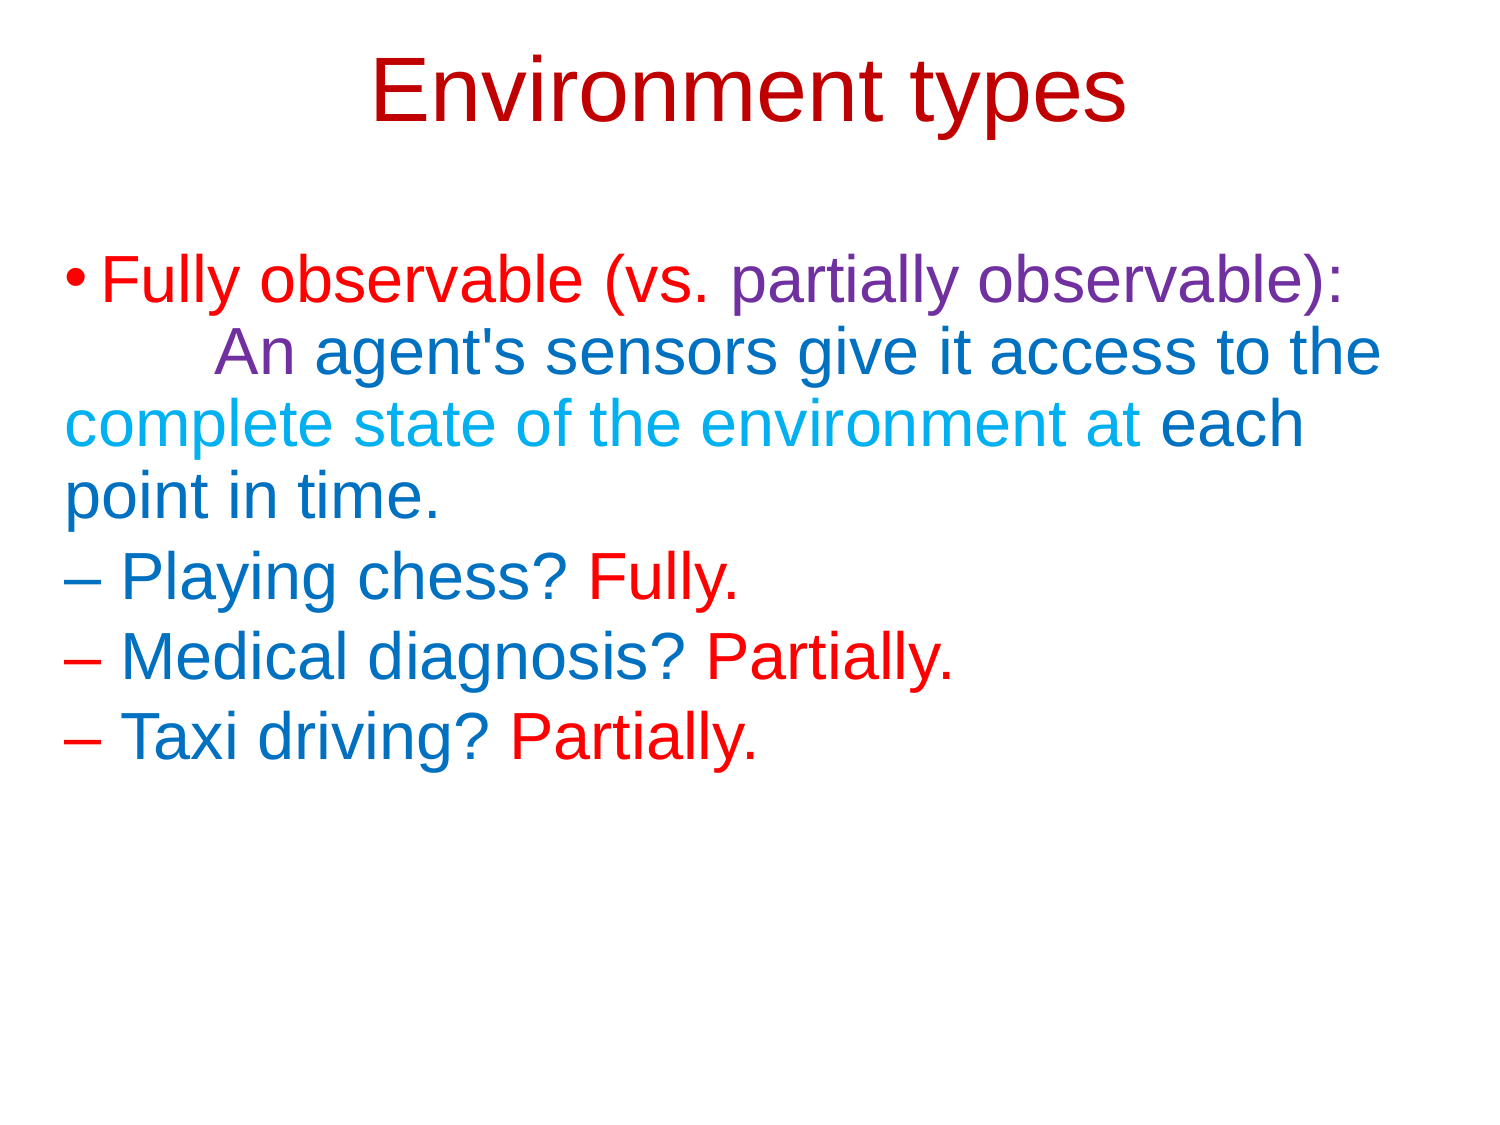

Environment types
Fully observable (vs. partially observable):
	An agent's sensors give it access to the complete state of the environment at each point in time.
– Playing chess? Fully.
– Medical diagnosis? Partially.
– Taxi driving? Partially.